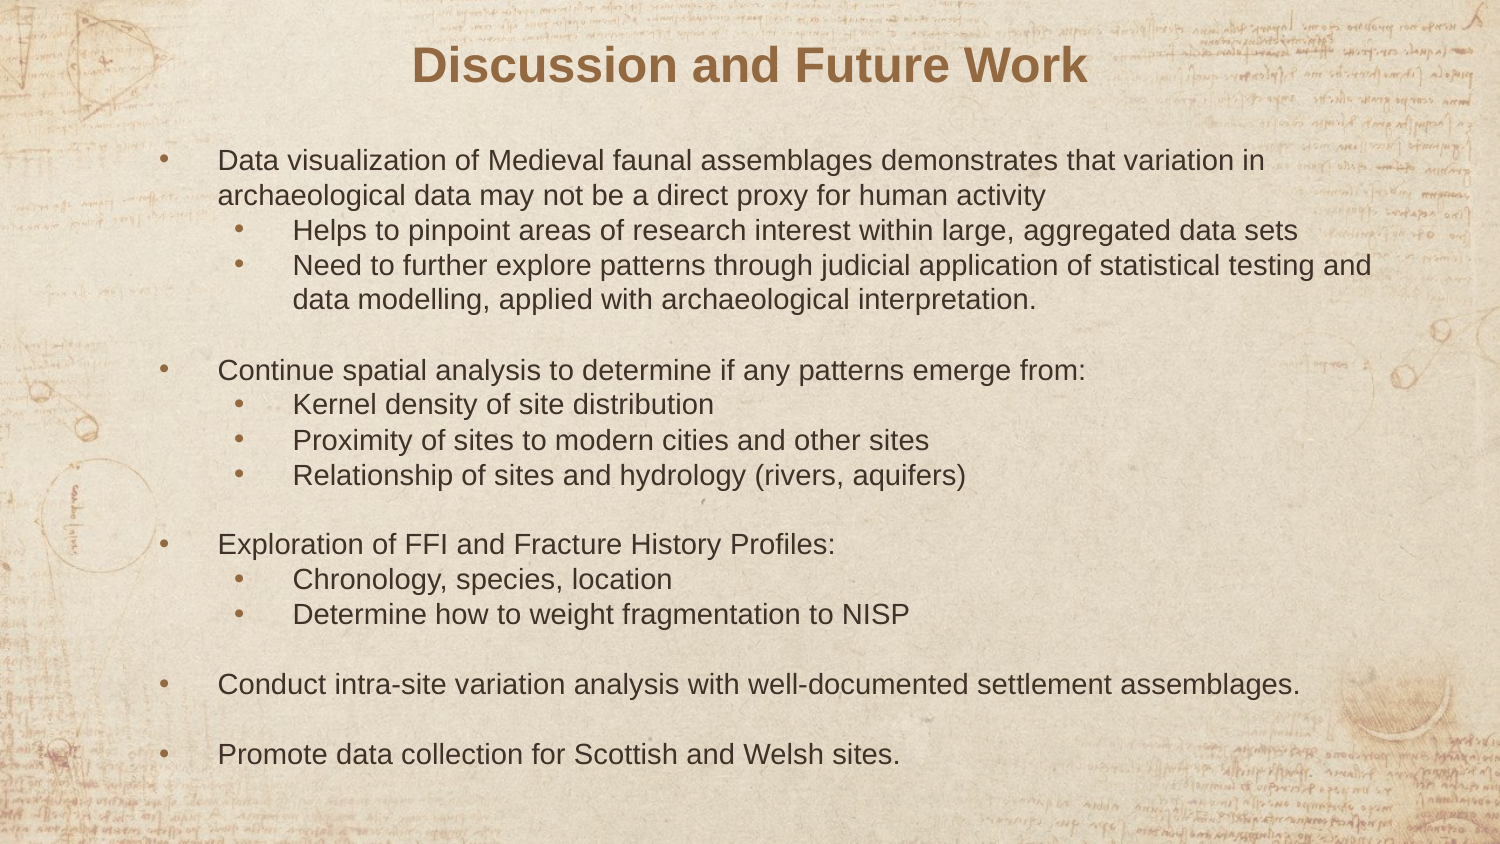

Discussion and Future Work
Data visualization of Medieval faunal assemblages demonstrates that variation in archaeological data may not be a direct proxy for human activity
Helps to pinpoint areas of research interest within large, aggregated data sets
Need to further explore patterns through judicial application of statistical testing and data modelling, applied with archaeological interpretation.

Continue spatial analysis to determine if any patterns emerge from:
Kernel density of site distribution
Proximity of sites to modern cities and other sites
Relationship of sites and hydrology (rivers, aquifers)

Exploration of FFI and Fracture History Profiles:
Chronology, species, location
Determine how to weight fragmentation to NISP

Conduct intra-site variation analysis with well-documented settlement assemblages.

Promote data collection for Scottish and Welsh sites.